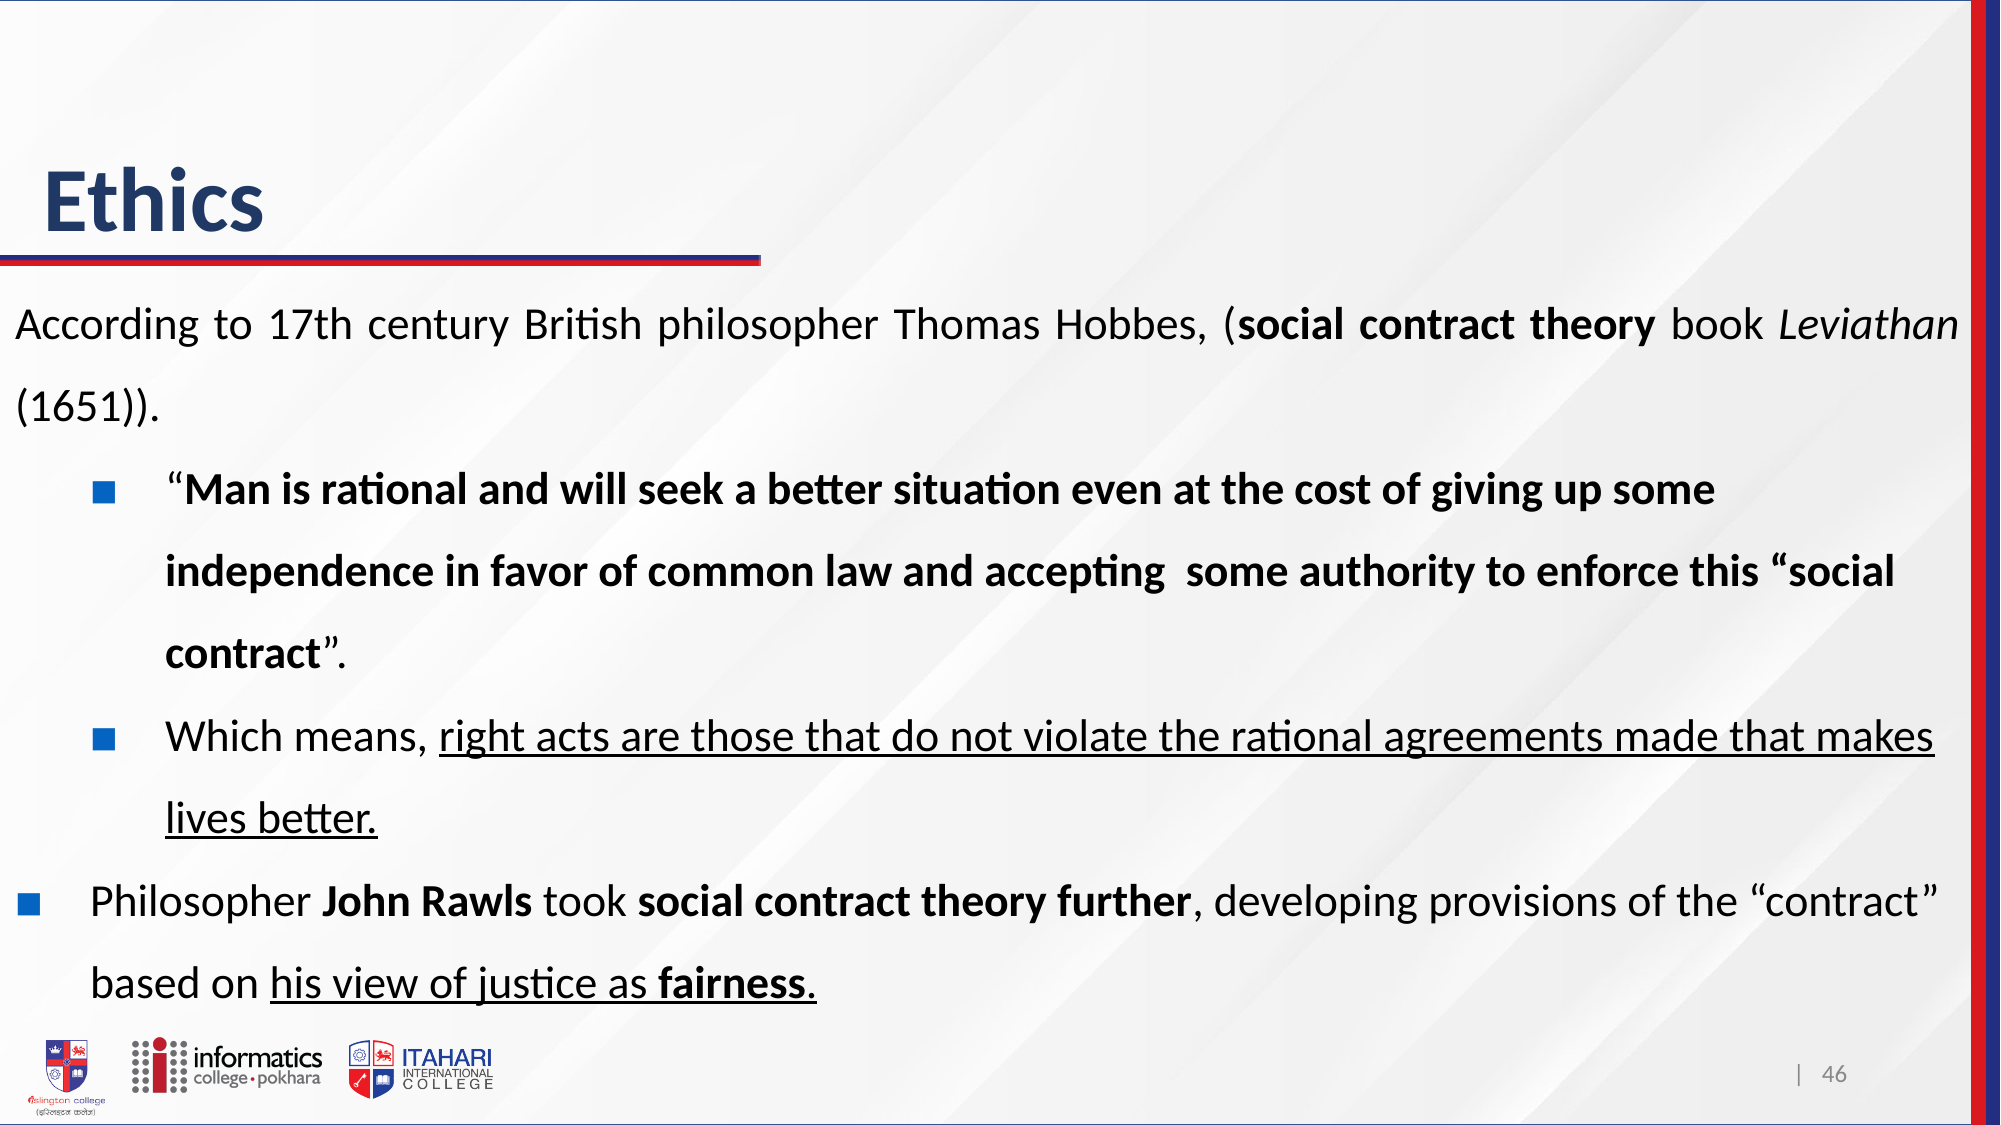

# Ethics
According to 17th century British philosopher Thomas Hobbes, (social contract theory book Leviathan (1651)).
“Man is rational and will seek a better situation even at the cost of giving up some independence in favor of common law and accepting  some authority to enforce this “social contract”.
Which means, right acts are those that do not violate the rational agreements made that makes lives better.
Philosopher John Rawls took social contract theory further, developing provisions of the “contract” based on his view of justice as fairness.

|   46